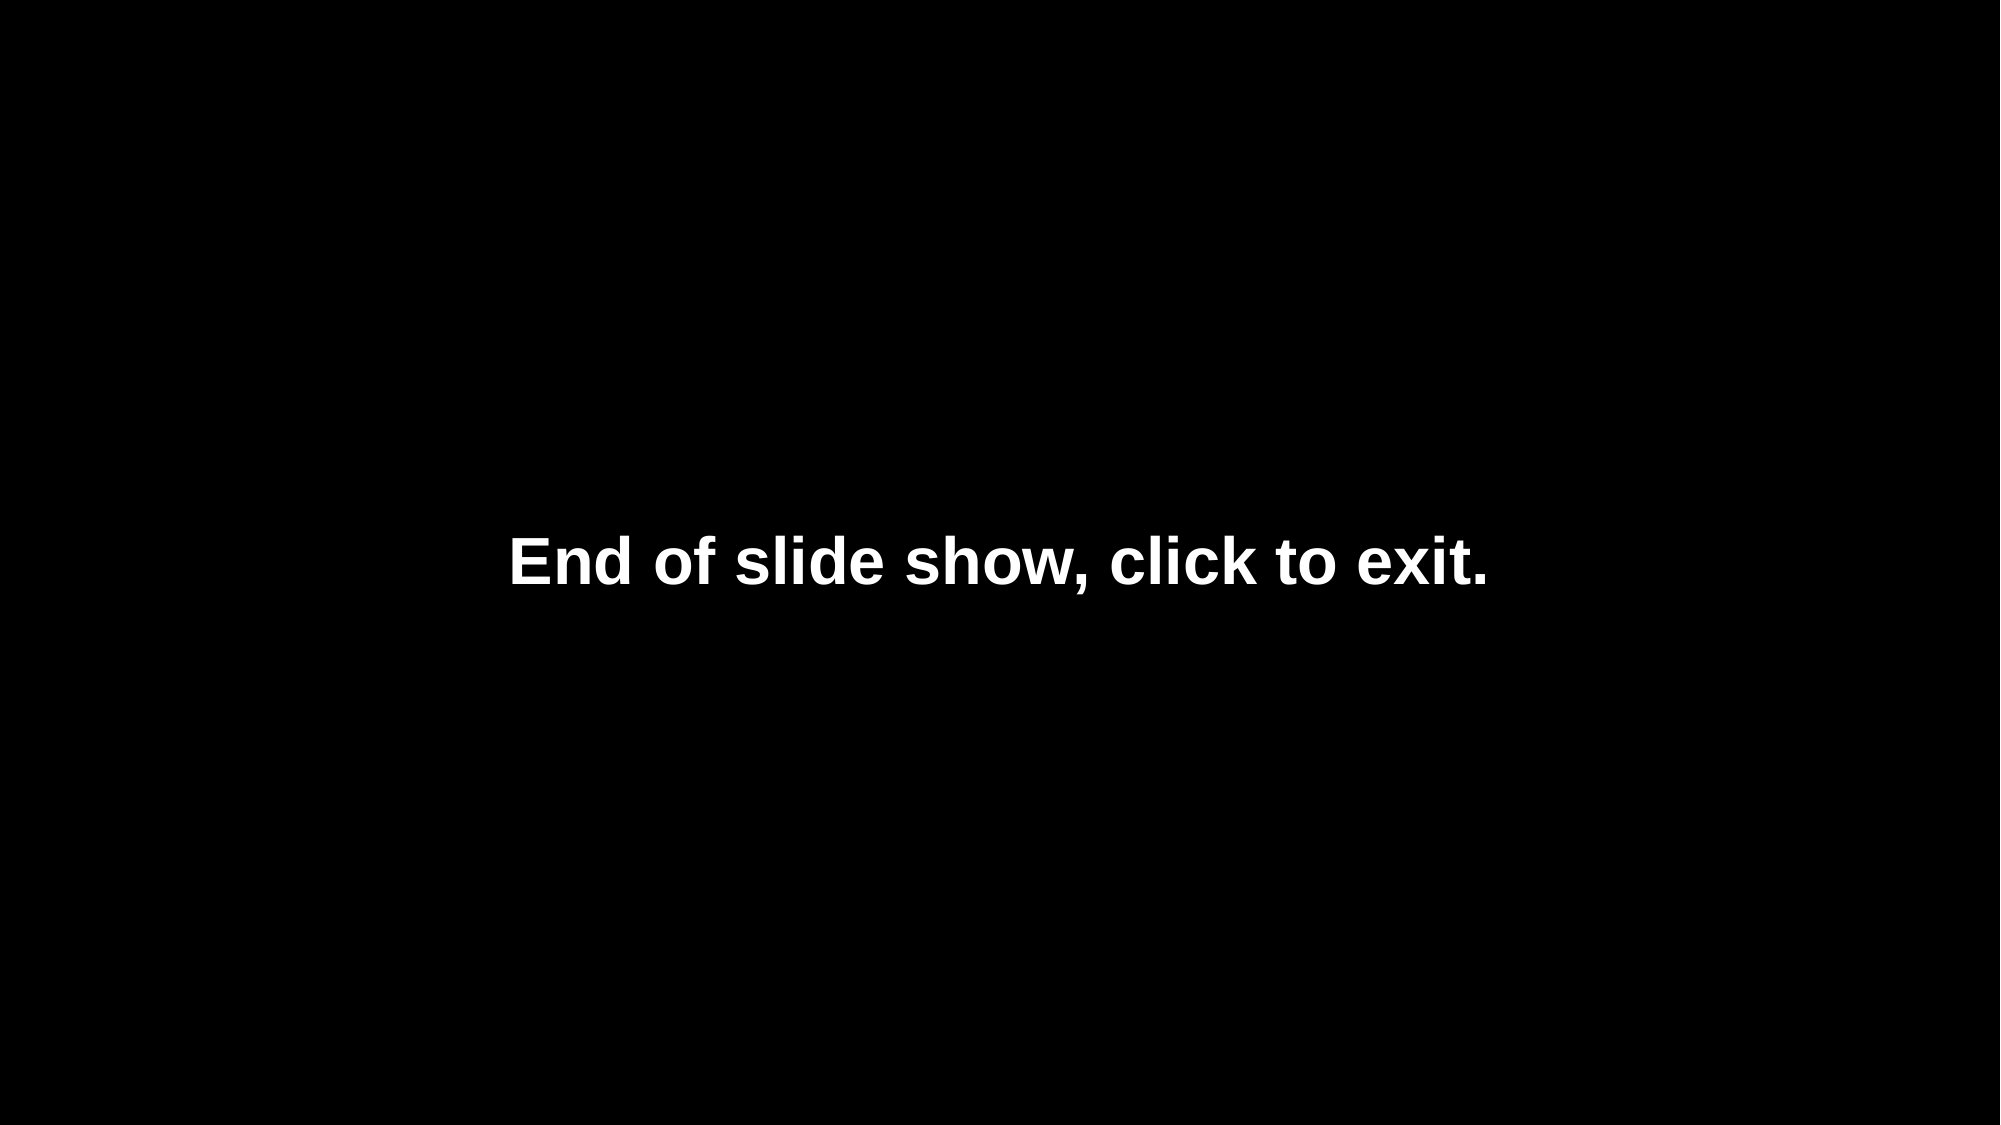

# End of slide show, click to exit.